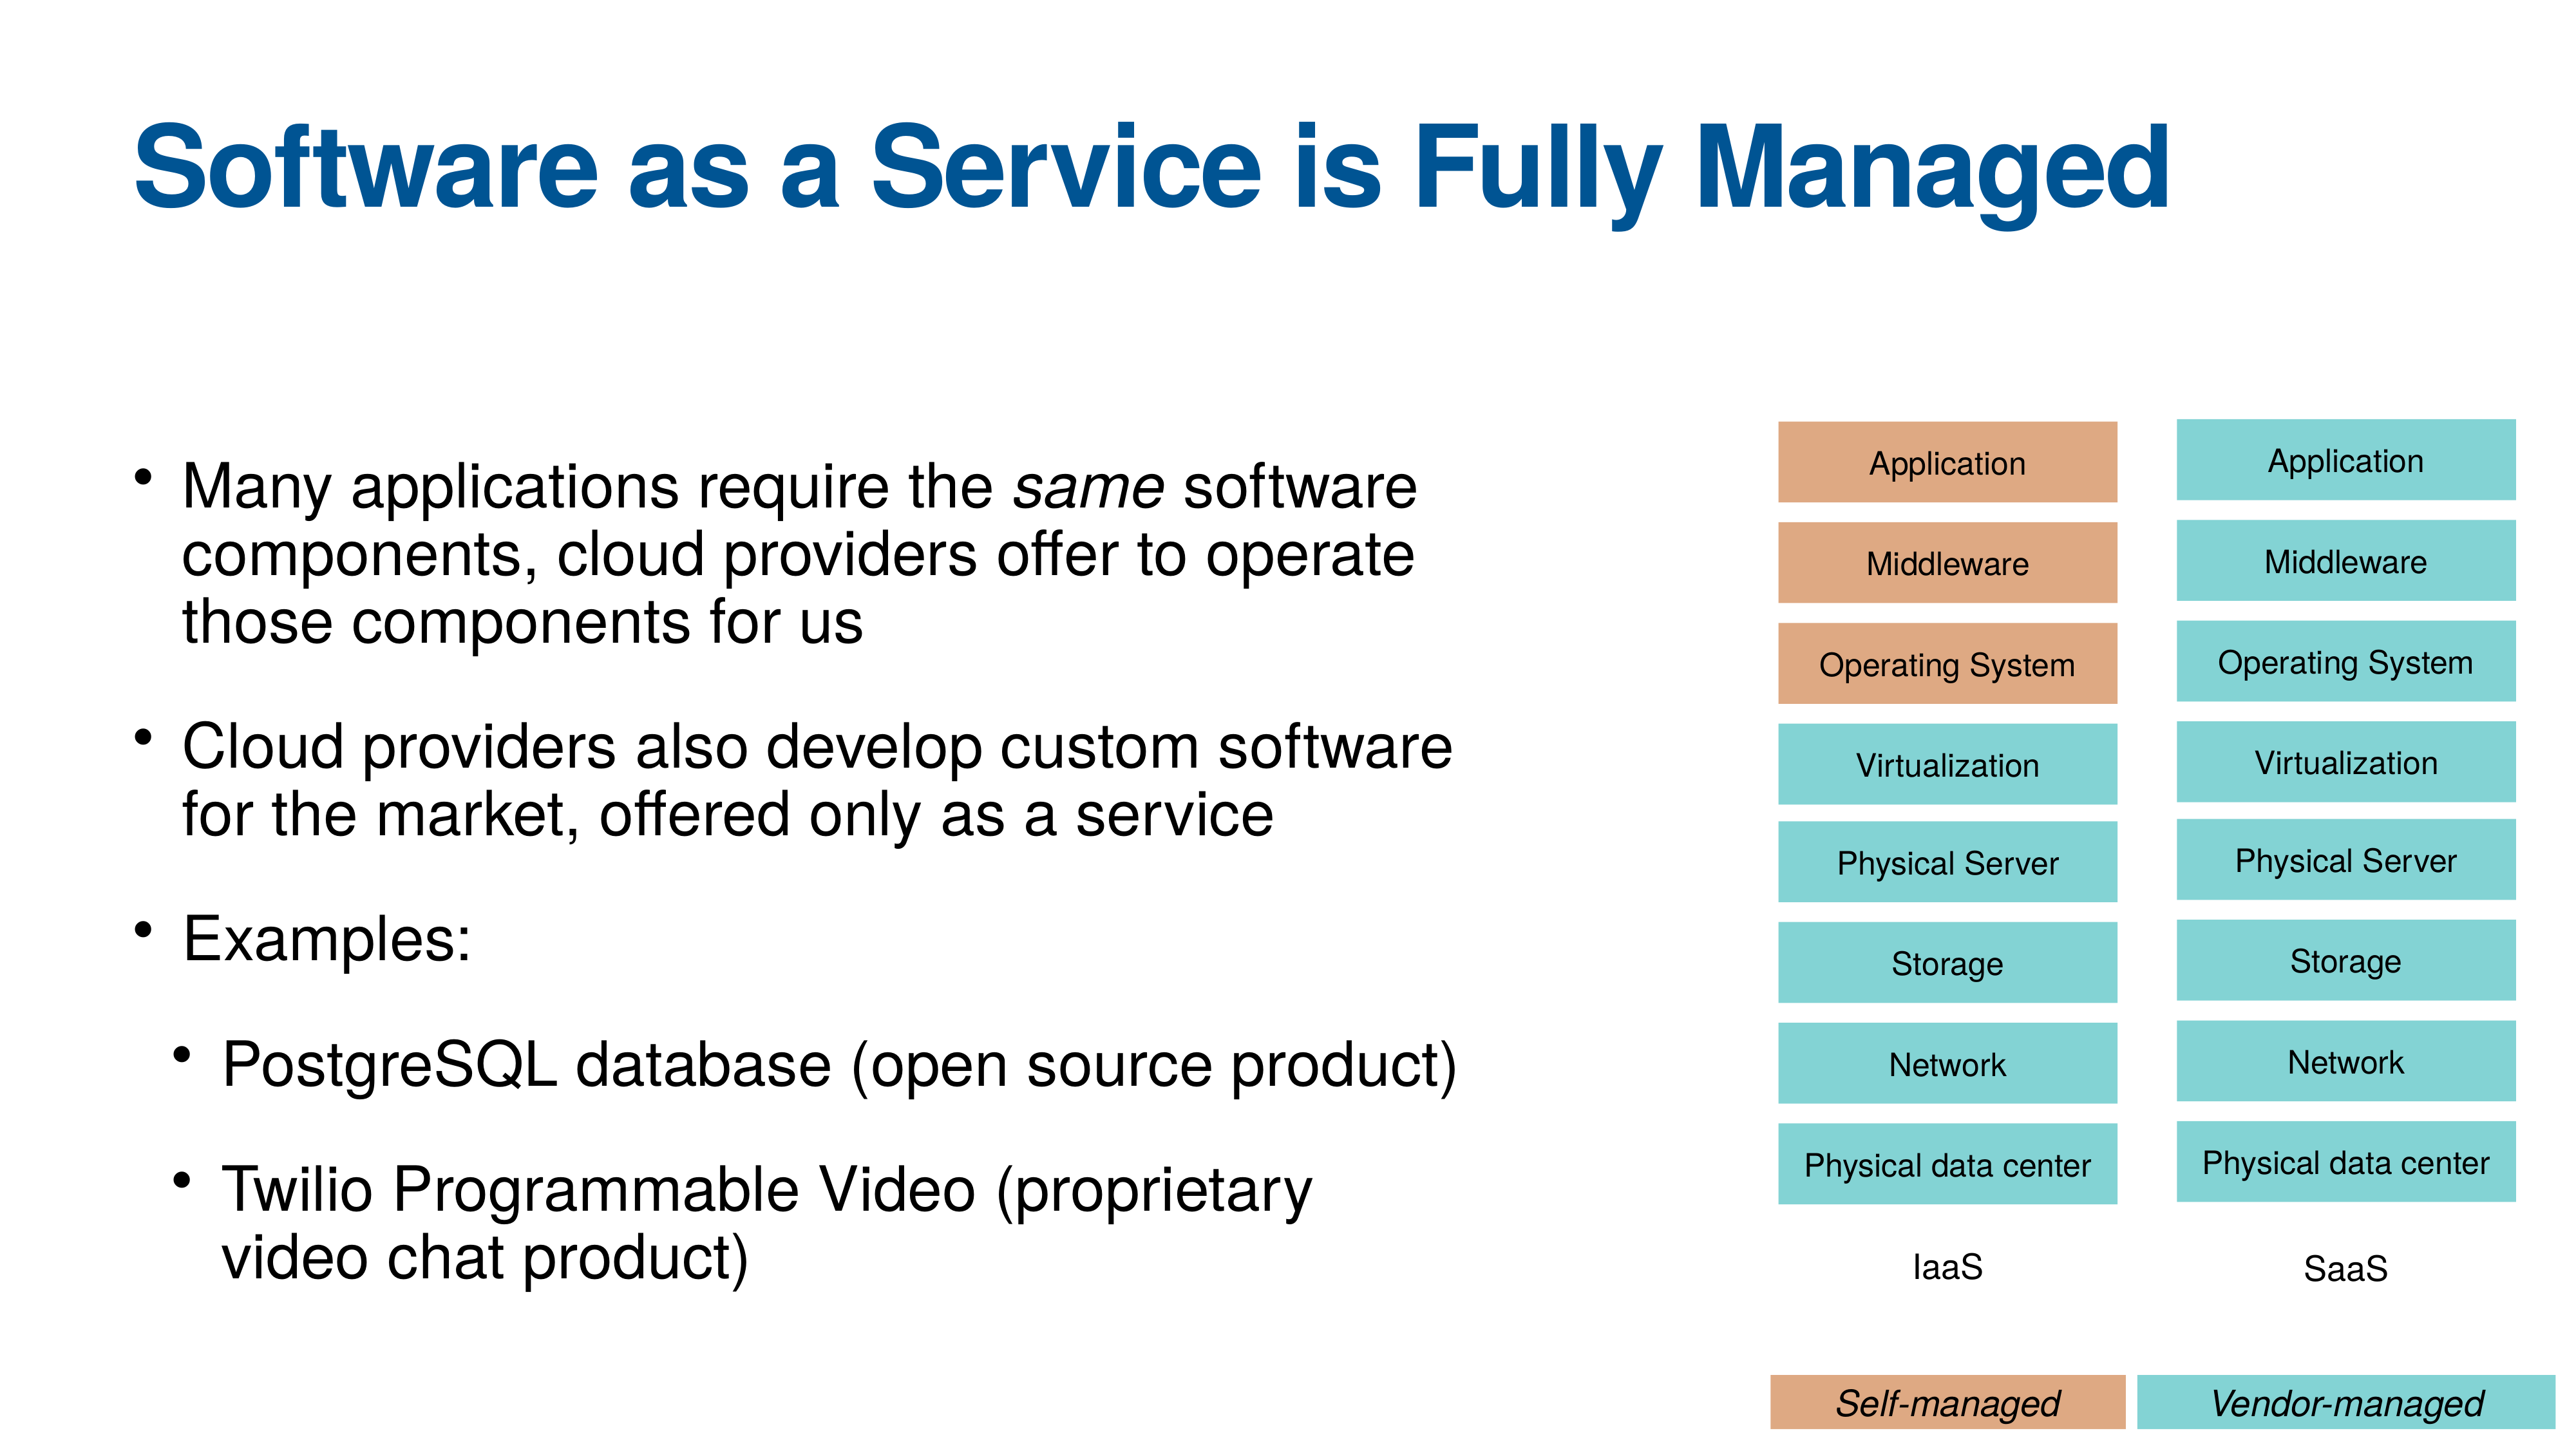

# Software as a Service is Fully Managed

Application
Middleware
Operating System
Virtualization
Physical Server
Storage
Network
Physical data center
SaaS
Application
Middleware
Operating System
Virtualization
Physical Server
Storage
Network
Physical data center
IaaS
Many applications require the same software components, cloud providers offer to operate those components for us
Cloud providers also develop custom software for the market, offered only as a service
Examples:
PostgreSQL database (open source product)
Twilio Programmable Video (proprietary video chat product)
Self-managed
Vendor-managed